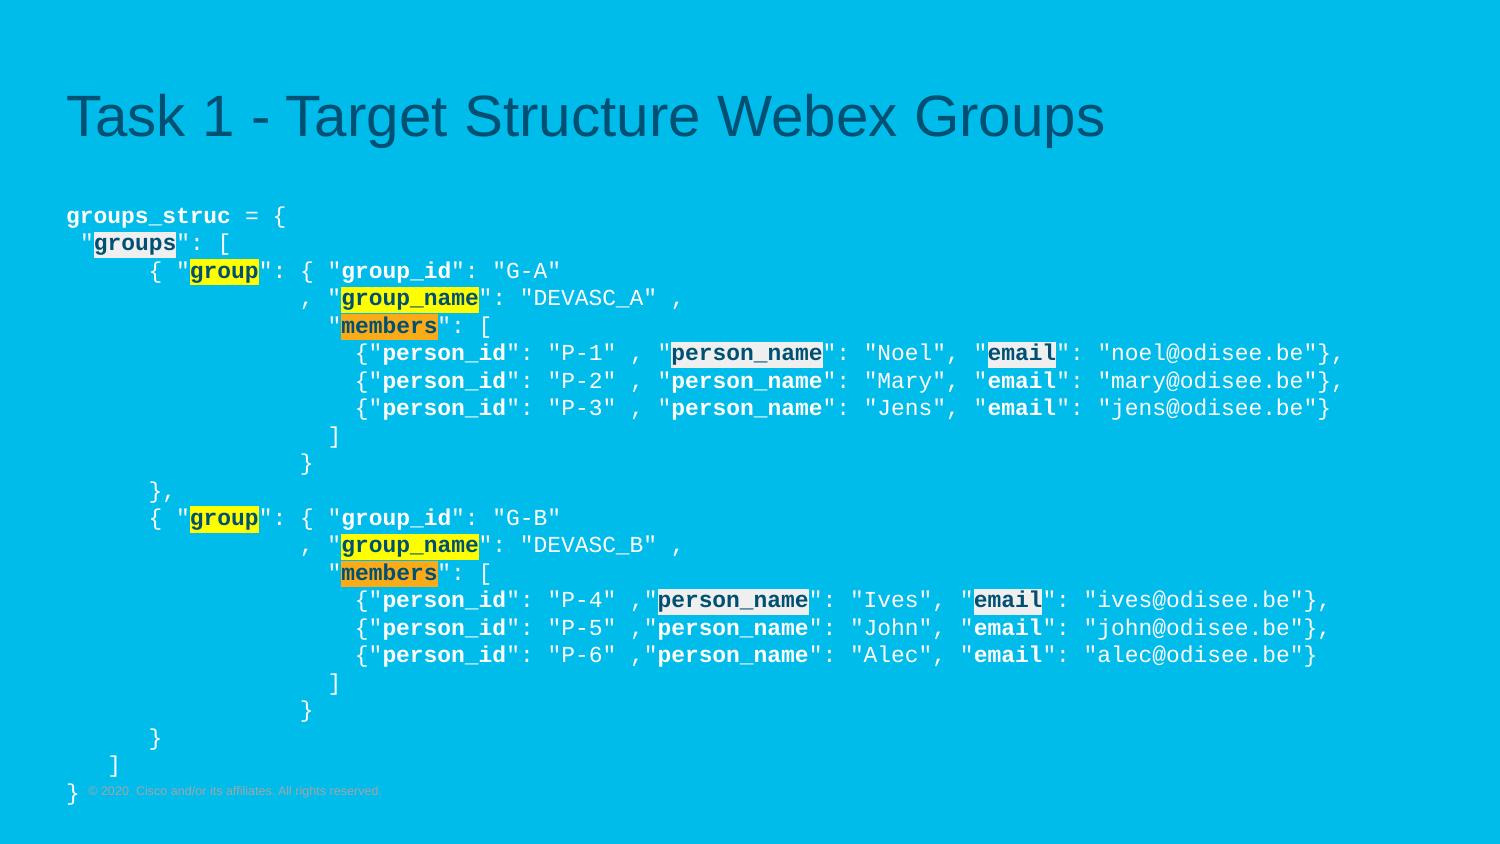

# Task 1 - Target Structure Webex Groups
groups_struc = {
 "groups": [
      { "group": { "group_id": "G-A"
                 , "group_name": "DEVASC_A" ,
                   "members": [
                     {"person_id": "P-1" , "person_name": "Noel", "email": "noel@odisee.be"},
                     {"person_id": "P-2" , "person_name": "Mary", "email": "mary@odisee.be"},
                     {"person_id": "P-3" , "person_name": "Jens", "email": "jens@odisee.be"}
                   ]
                 }
      },
      { "group": { "group_id": "G-B"
                 , "group_name": "DEVASC_B" ,
                   "members": [
                     {"person_id": "P-4" ,"person_name": "Ives", "email": "ives@odisee.be"},
                     {"person_id": "P-5" ,"person_name": "John", "email": "john@odisee.be"},
                     {"person_id": "P-6" ,"person_name": "Alec", "email": "alec@odisee.be"}
                   ]
                 }
      }
   ]
}